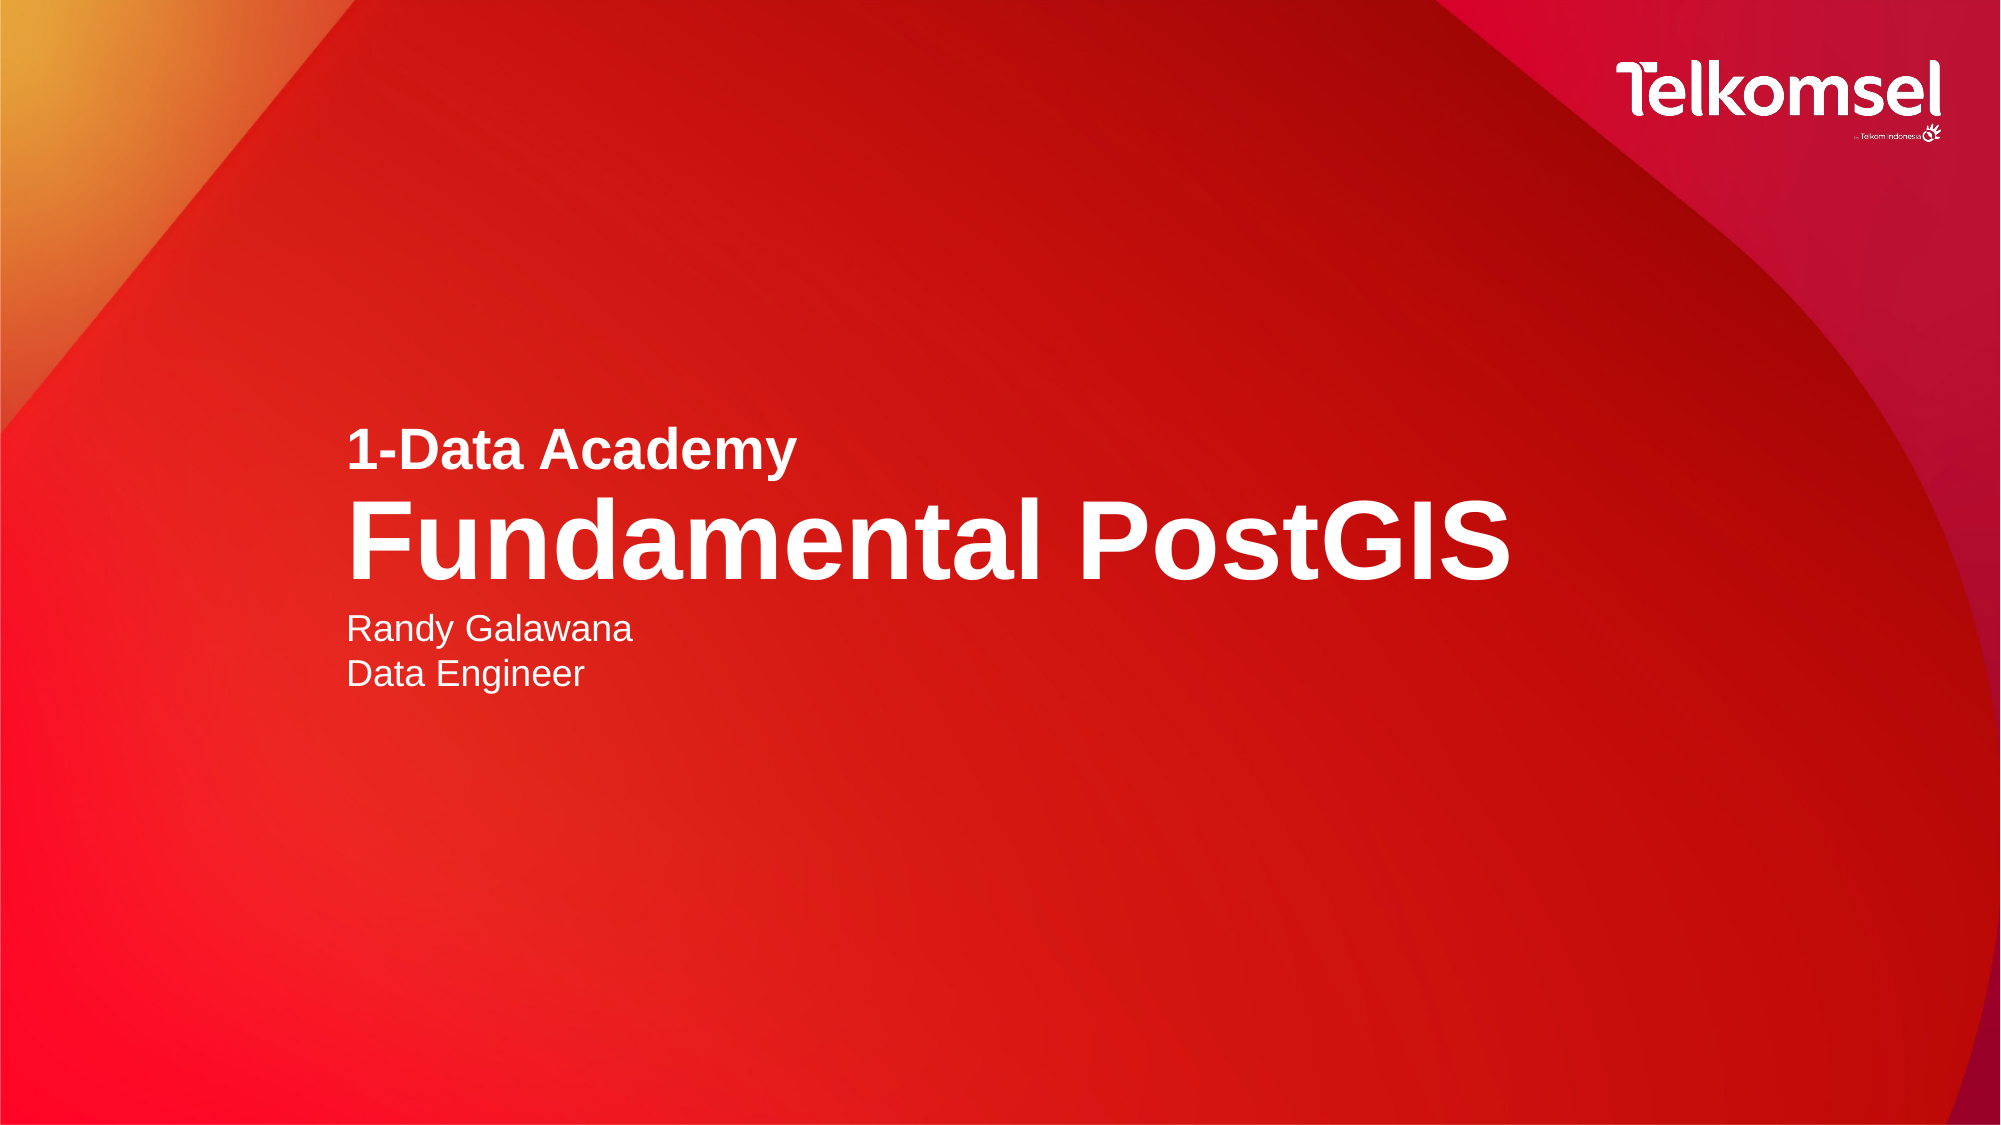

# 1-Data Academy Fundamental PostGIS
Randy Galawana
Data Engineer